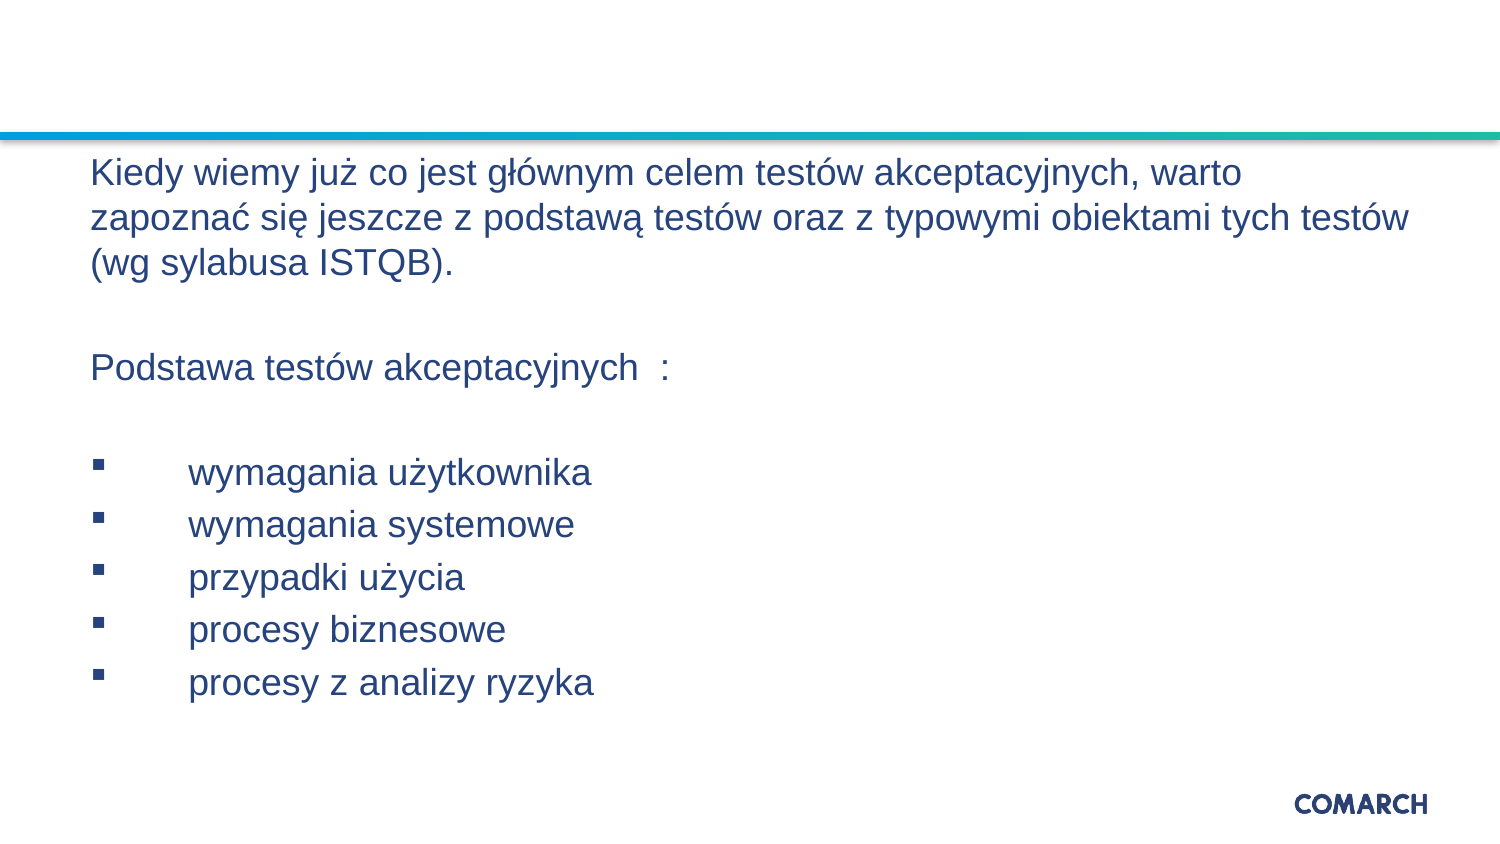

#
Kiedy wiemy już co jest głównym celem testów akceptacyjnych, warto zapoznać się jeszcze z podstawą testów oraz z typowymi obiektami tych testów (wg sylabusa ISTQB).

Podstawa testów akceptacyjnych  :

    wymagania użytkownika
    wymagania systemowe
    przypadki użycia
    procesy biznesowe
    procesy z analizy ryzyka